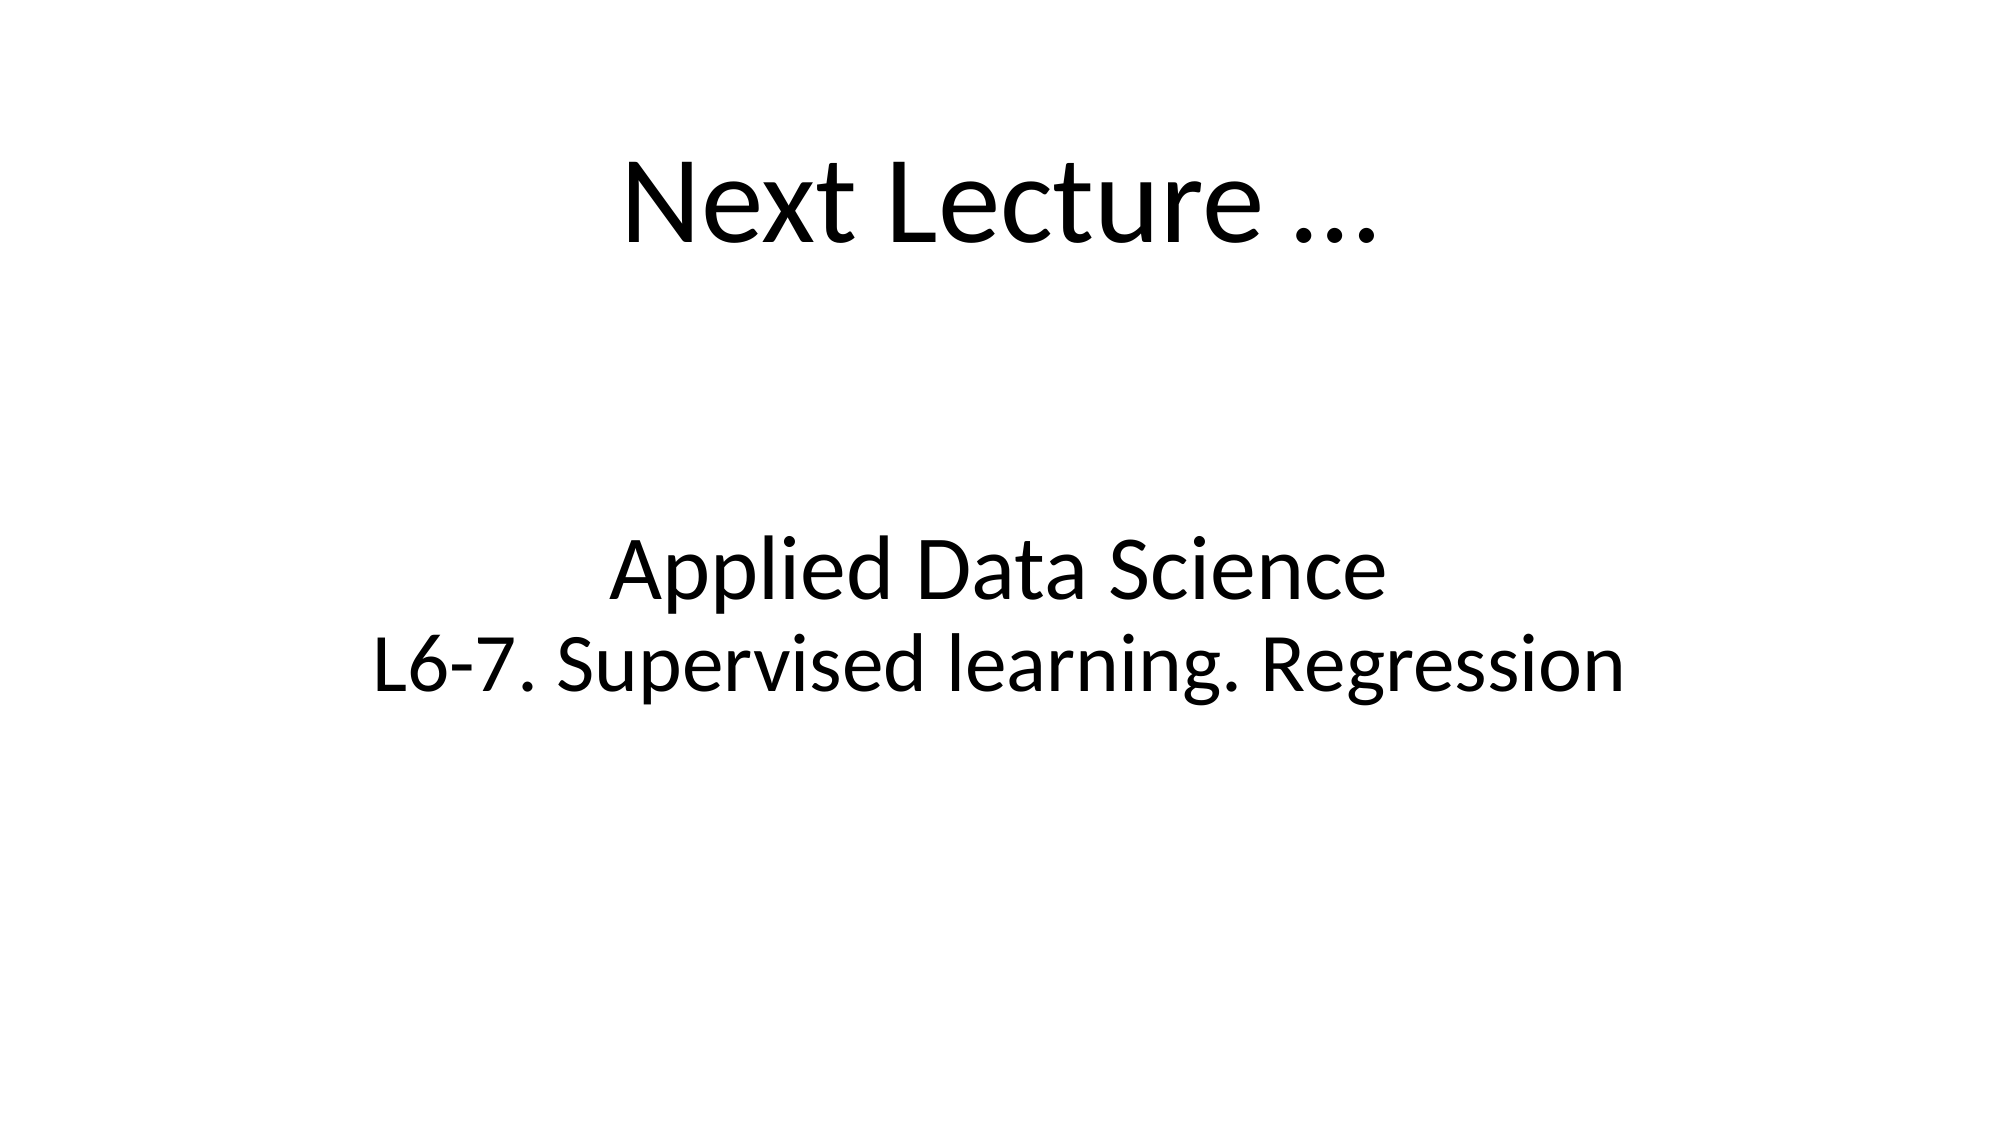

Next Lecture …
Applied Data Science
L6-7. Supervised learning. Regression